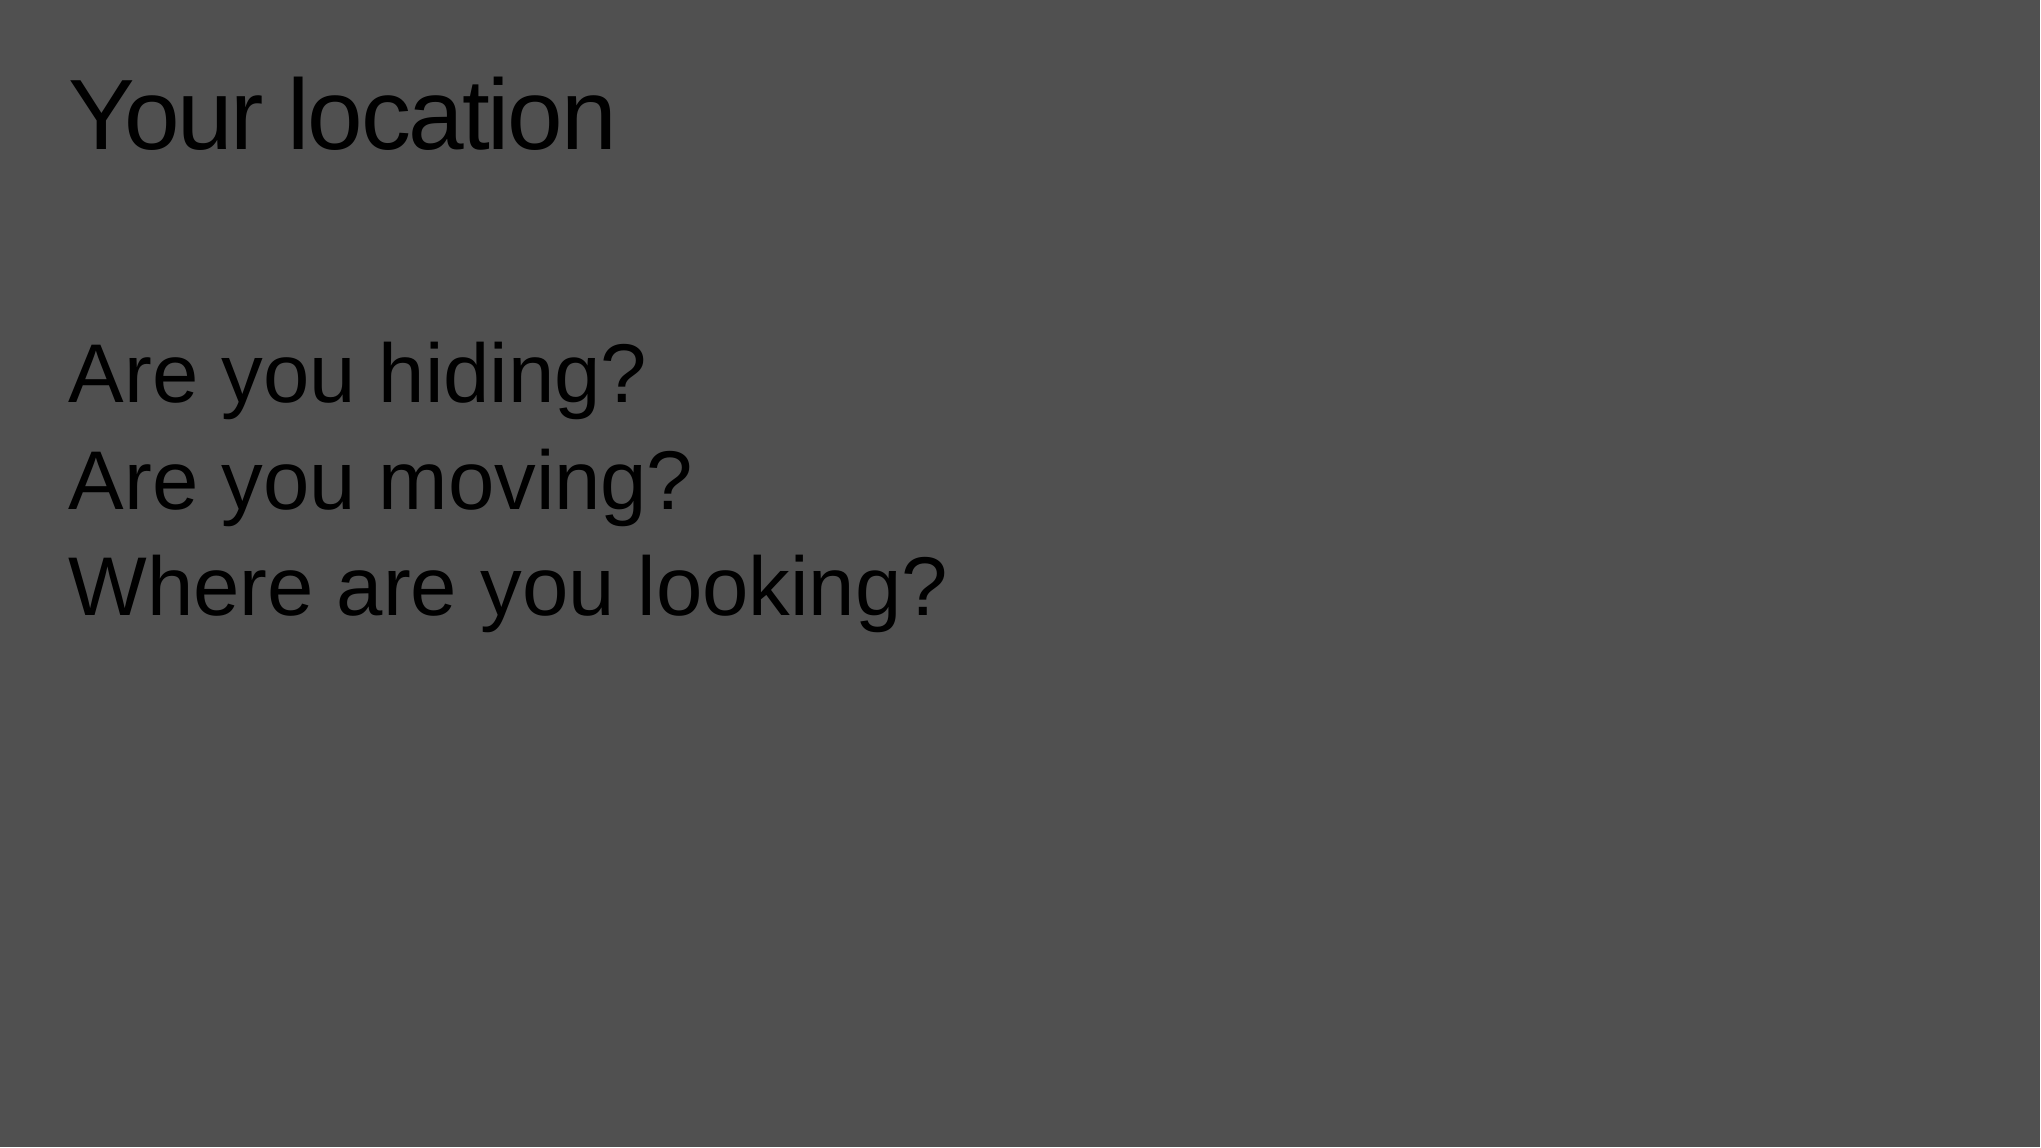

# Your location

Are you hiding?
Are you moving?
Where are you looking?